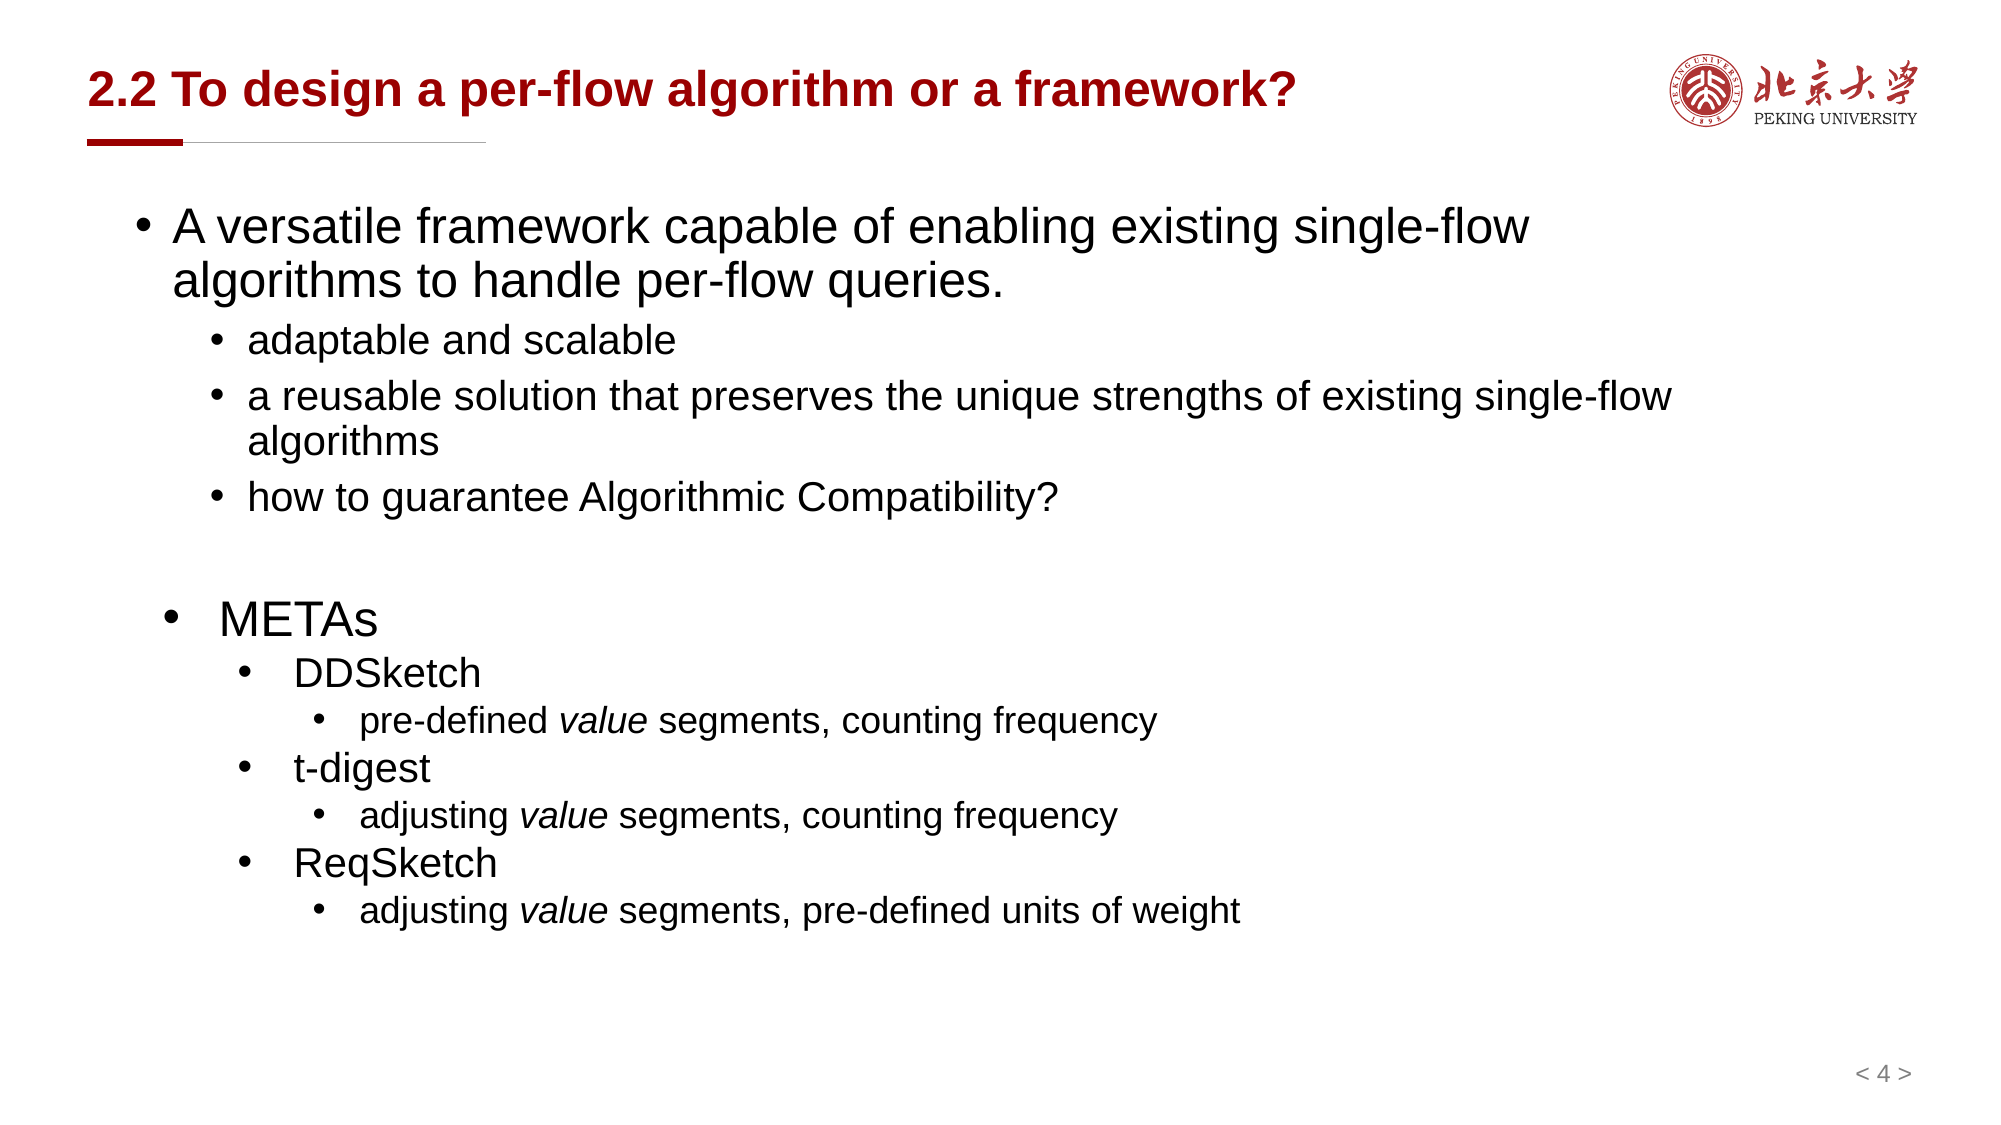

# 2.2 To design a per-flow algorithm or a framework?
A versatile framework capable of enabling existing single-flow algorithms to handle per-flow queries.
adaptable and scalable
a reusable solution that preserves the unique strengths of existing single-flow algorithms
how to guarantee Algorithmic Compatibility?

METAs
DDSketch
pre-defined value segments, counting frequency
t-digest
adjusting value segments, counting frequency
ReqSketch
adjusting value segments, pre-defined units of weight
< 4 >